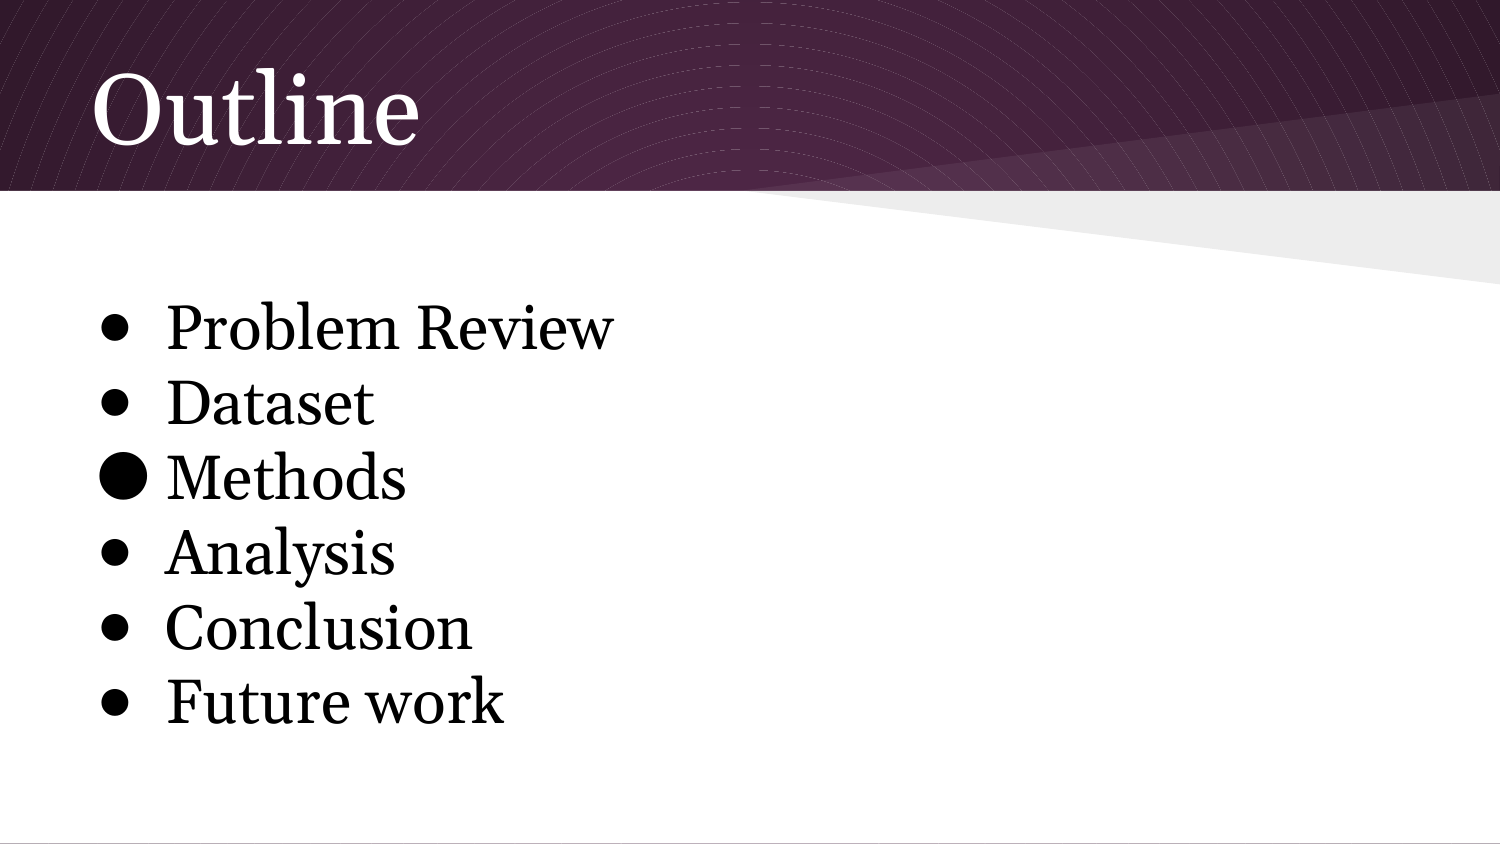

# Outline

Problem Review
Dataset
Methods
Analysis
Conclusion
Future work